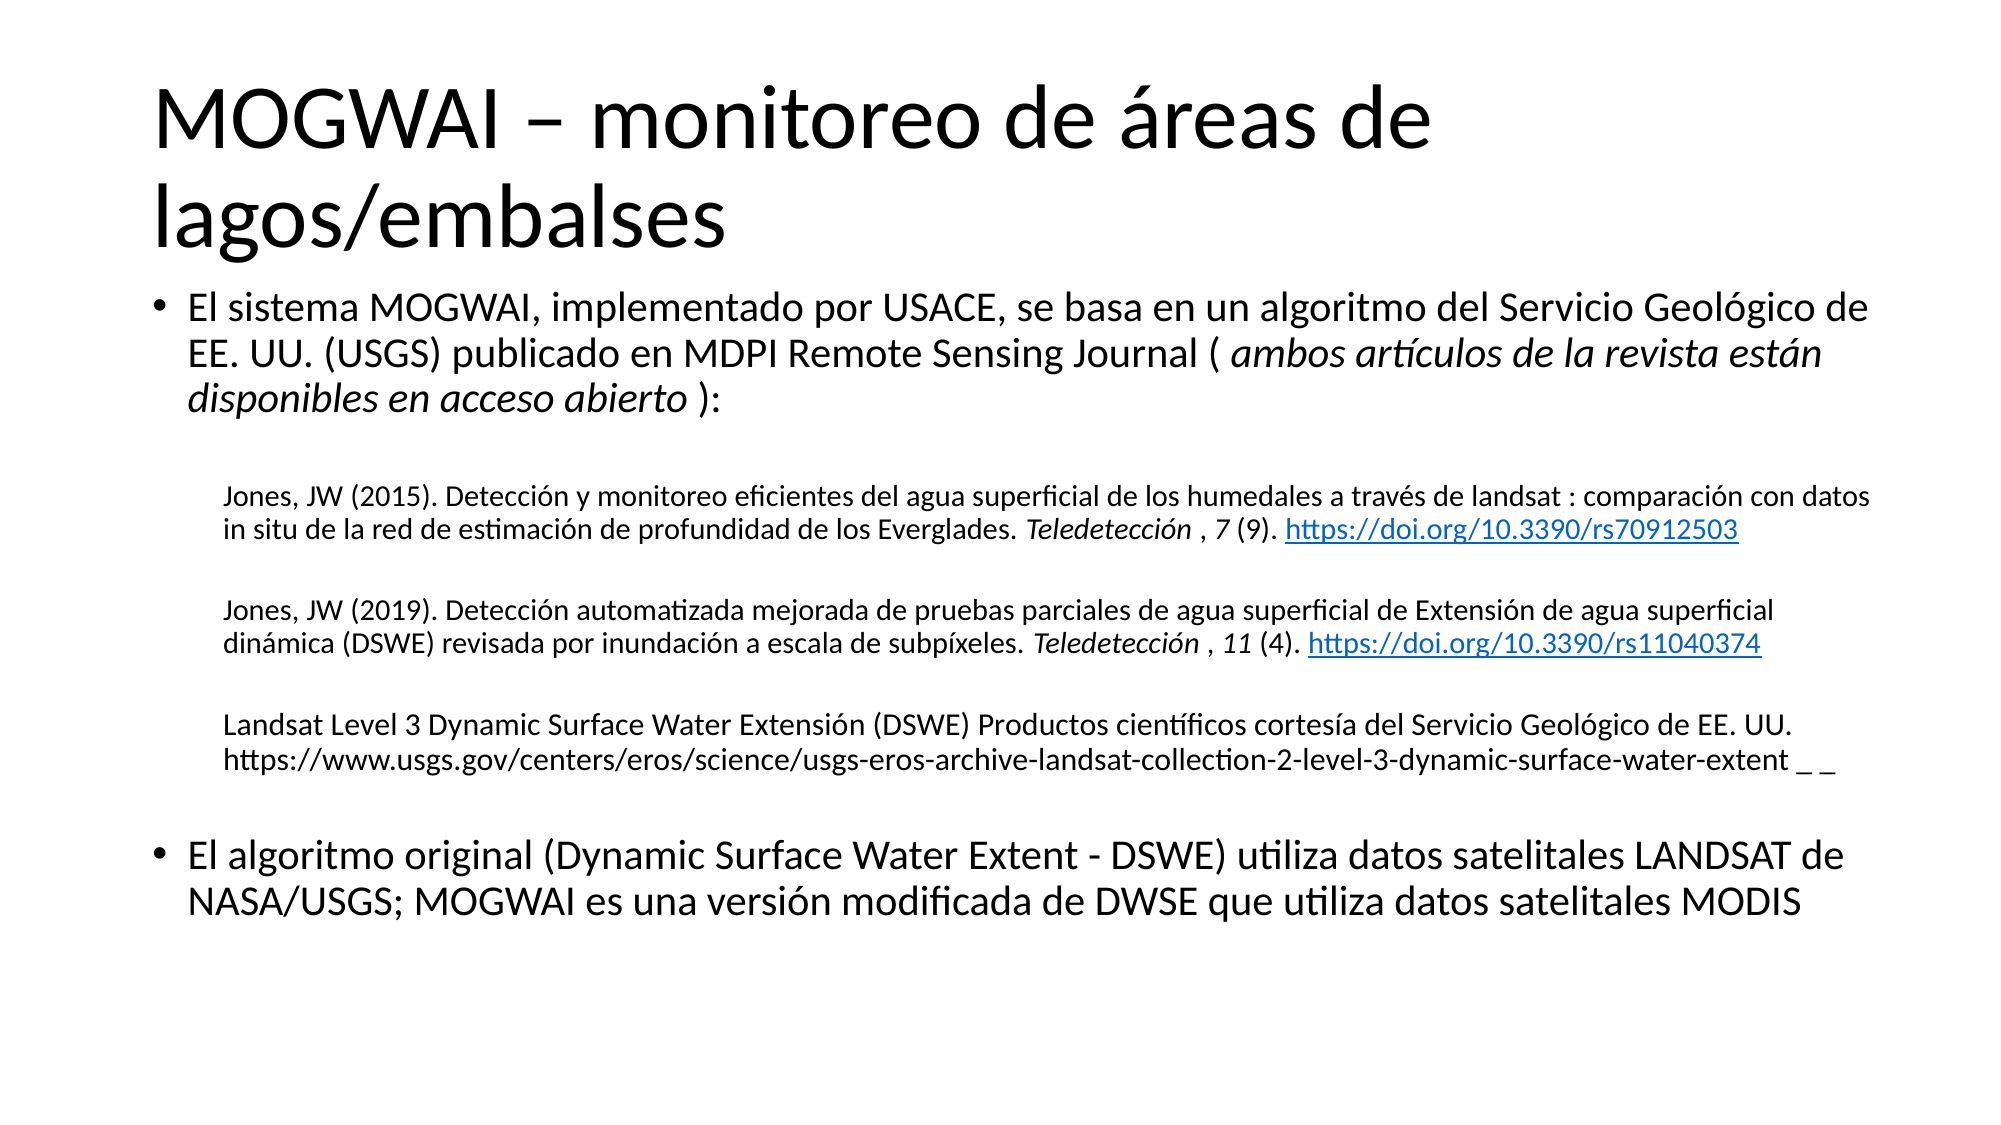

# MOGWAI – monitoreo de áreas de lagos/embalses
El sistema MOGWAI, implementado por USACE, se basa en un algoritmo del Servicio Geológico de EE. UU. (USGS) publicado en MDPI Remote Sensing Journal ( ambos artículos de la revista están disponibles en acceso abierto ):
Jones, JW (2015). Detección y monitoreo eficientes del agua superficial de los humedales a través de landsat : comparación con datos in situ de la red de estimación de profundidad de los Everglades. Teledetección , 7 (9). https://doi.org/10.3390/rs70912503

Jones, JW (2019). Detección automatizada mejorada de pruebas parciales de agua superficial de Extensión de agua superficial dinámica (DSWE) revisada por inundación a escala de subpíxeles. Teledetección , 11 (4). https://doi.org/10.3390/rs11040374

Landsat Level 3 Dynamic Surface Water Extensión (DSWE) Productos científicos cortesía del Servicio Geológico de EE. UU.
https://www.usgs.gov/centers/eros/science/usgs-eros-archive-landsat-collection-2-level-3-dynamic-surface-water-extent _ _

El algoritmo original (Dynamic Surface Water Extent - DSWE) utiliza datos satelitales LANDSAT de NASA/USGS; MOGWAI es una versión modificada de DWSE que utiliza datos satelitales MODIS